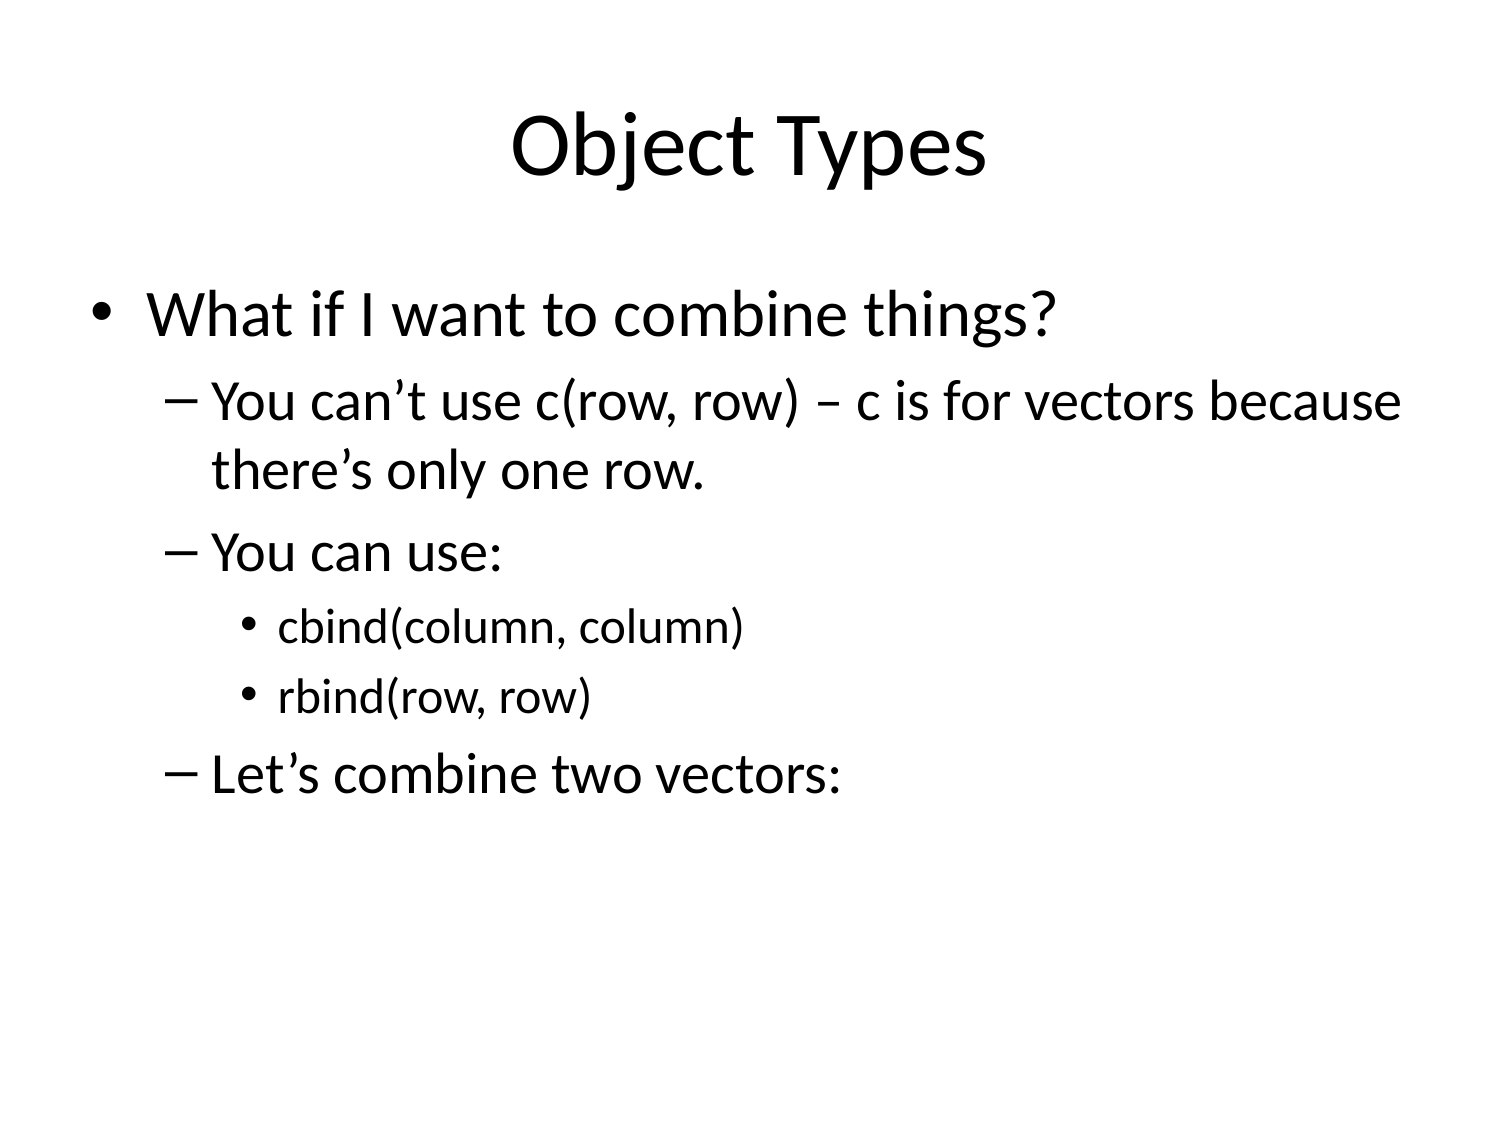

# Object Types
What if I want to combine things?
You can’t use c(row, row) – c is for vectors because there’s only one row.
You can use:
cbind(column, column)
rbind(row, row)
Let’s combine two vectors: